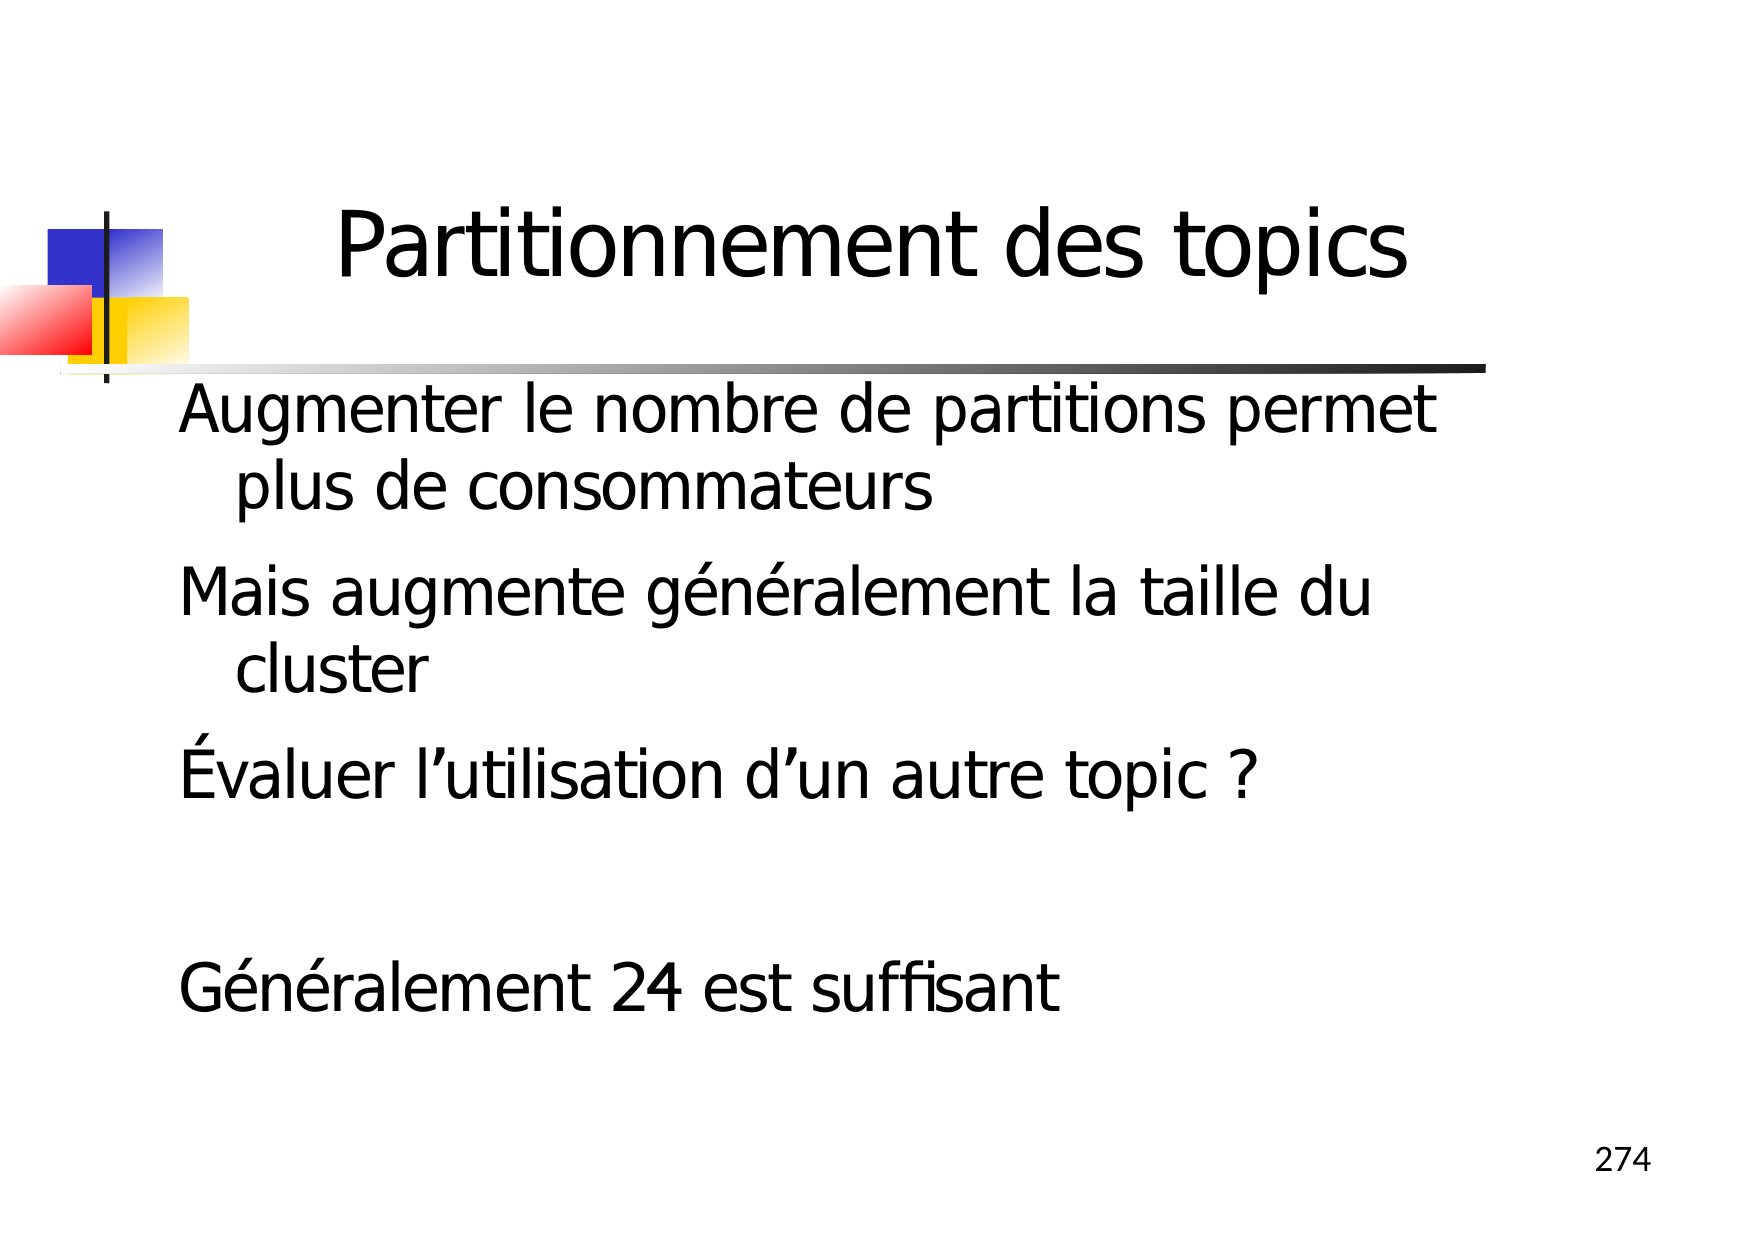

Partitionnement des topics
Augmenter le nombre de partitions permet plus de consommateurs
Mais augmente généralement la taille du cluster
Évaluer l’utilisation d’un autre topic ?

Généralement 24 est suffisant